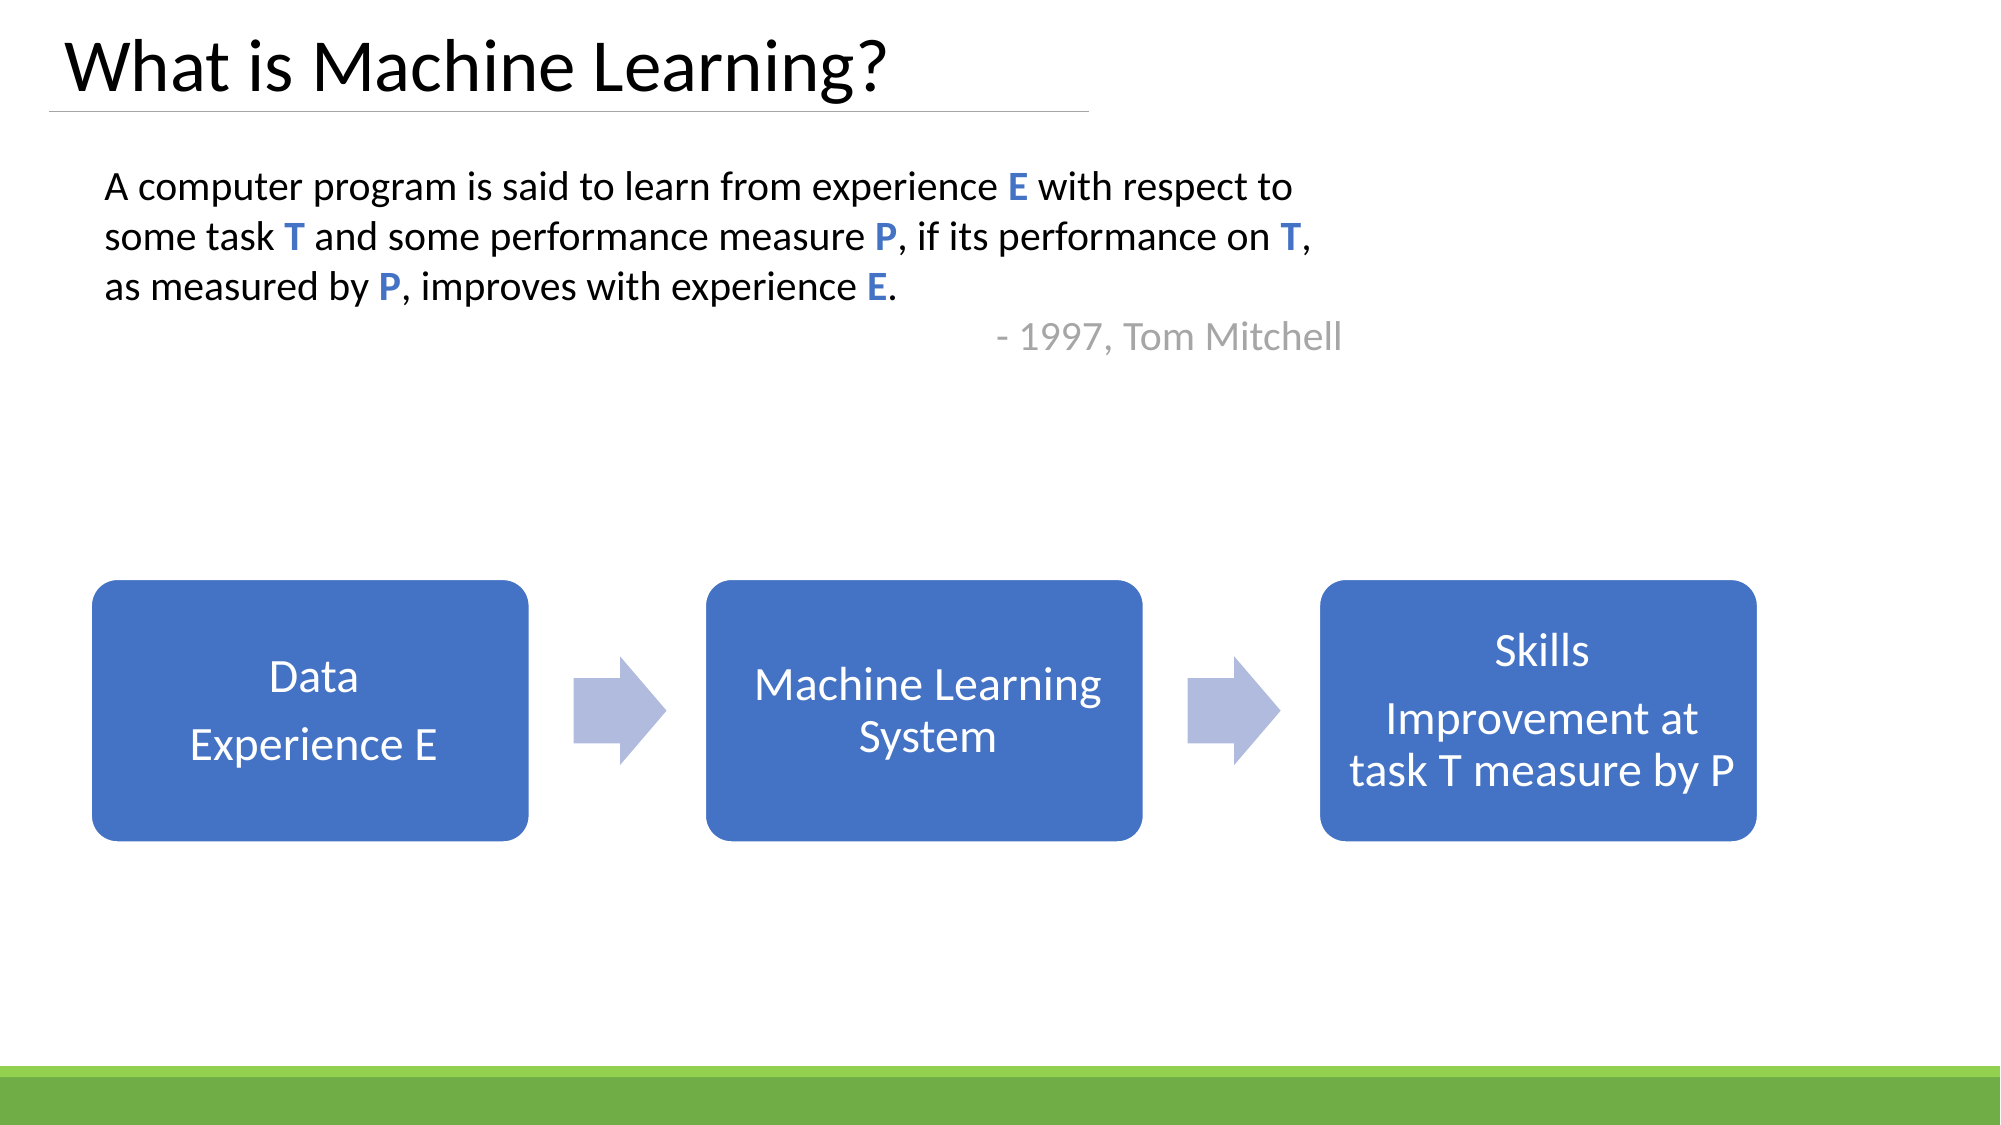

# What is Machine Learning?
A computer program is said to learn from experience E with respect to some task T and some performance measure P, if its performance on T, as measured by P, improves with experience E.
- 1997, Tom Mitchell

Data
Experience E

Machine Learning System

Skills
Improvement at task T measure by P